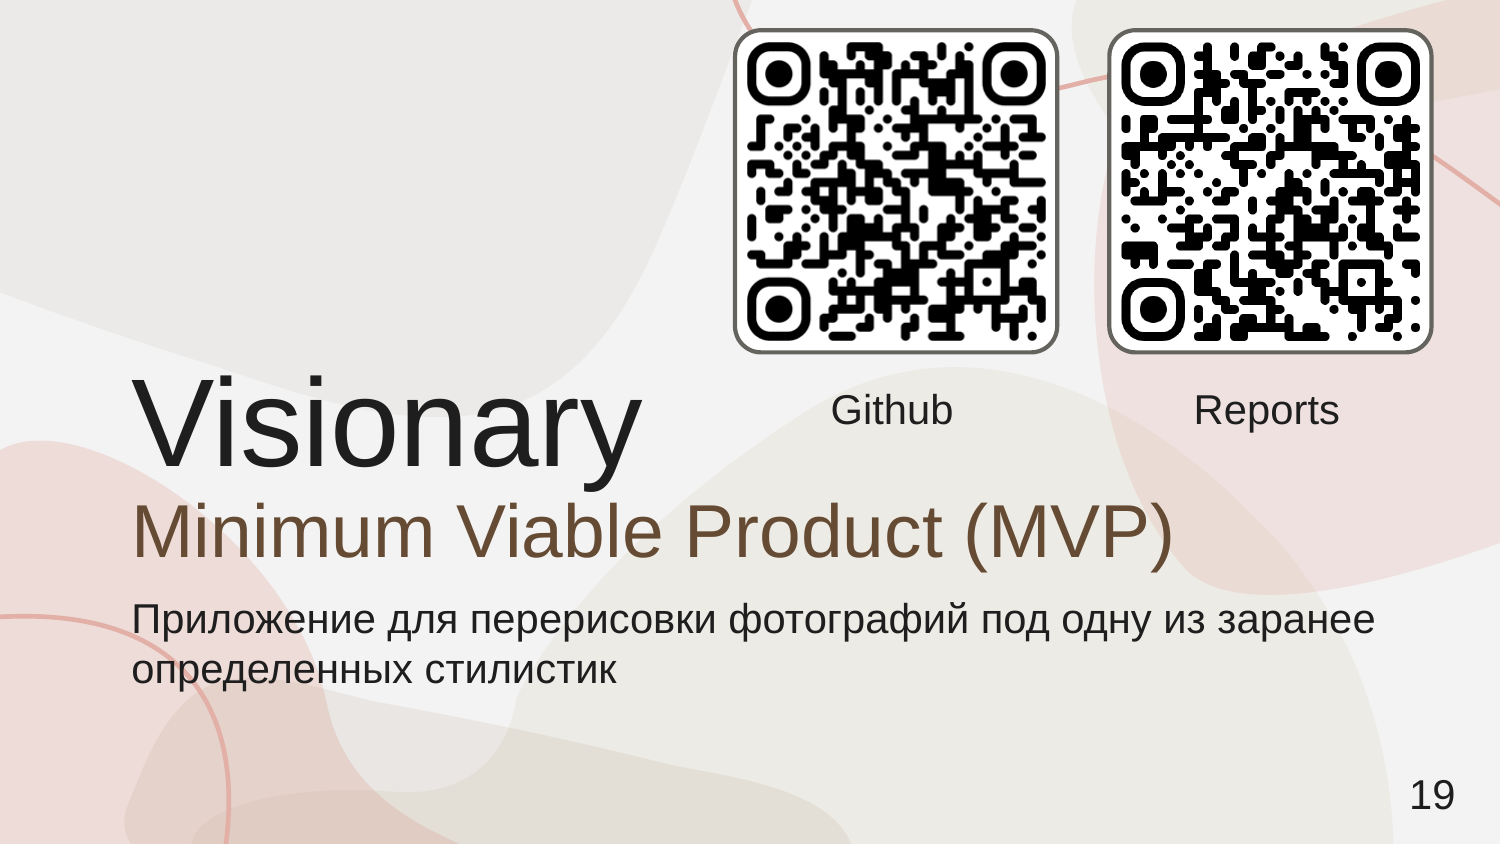

# Visionary Minimum Viable Product (MVP)
Github
Reports
Приложение для перерисовки фотографий под одну из заранее определенных стилистик
19